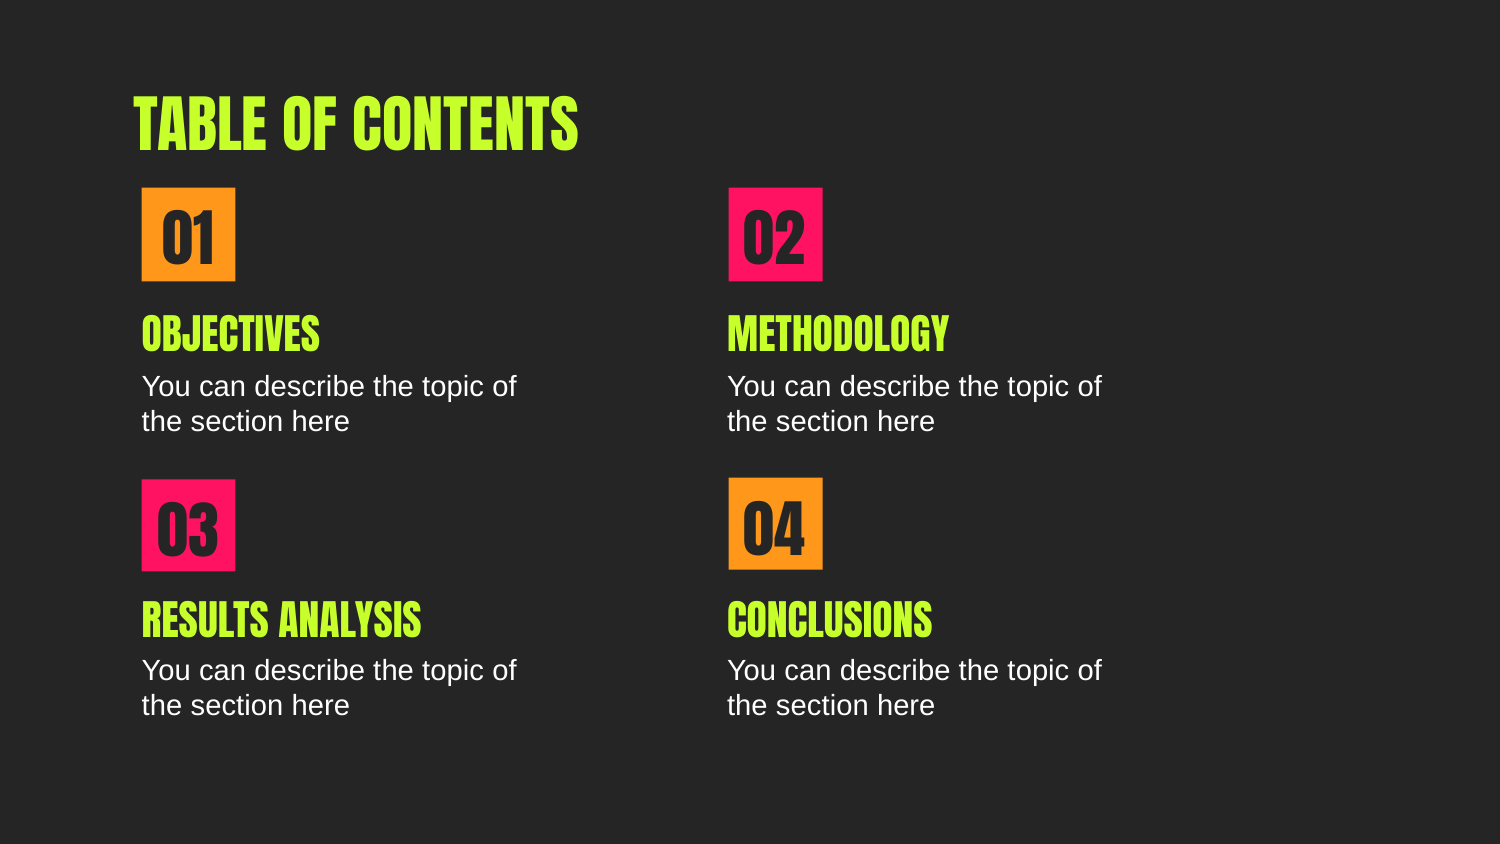

TABLE OF CONTENTS
01
02
# OBJECTIVES
METHODOLOGY
You can describe the topic of the section here
You can describe the topic of the section here
04
03
CONCLUSIONS
RESULTS ANALYSIS
You can describe the topic of the section here
You can describe the topic of the section here